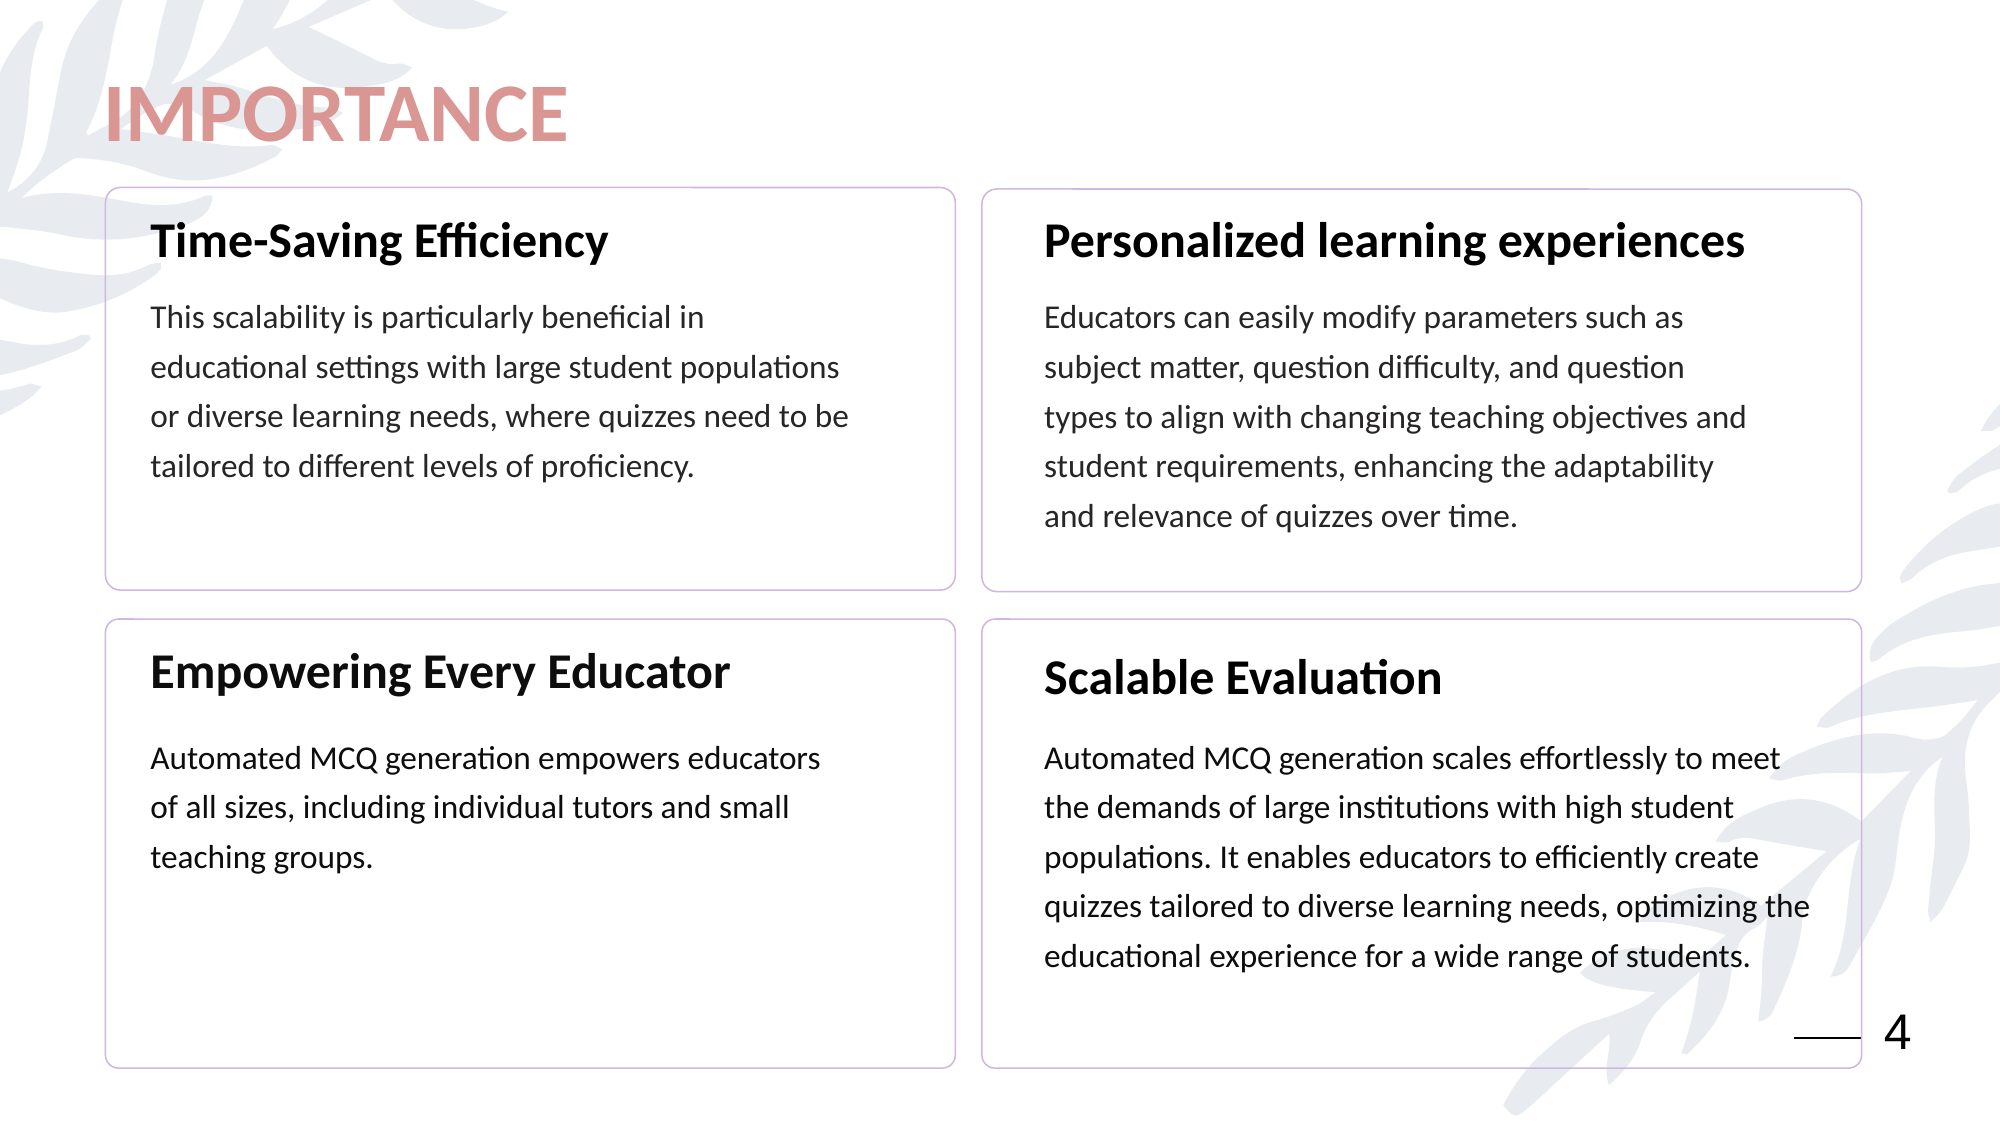

IMPORTANCE

Time-Saving Efficiency
Personalized learning experiences
This scalability is particularly beneficial in educational settings with large student populations or diverse learning needs, where quizzes need to be tailored to different levels of proficiency.
Educators can easily modify parameters such as subject matter, question difficulty, and question types to align with changing teaching objectives and student requirements, enhancing the adaptability and relevance of quizzes over time.

Empowering Every Educator
Scalable Evaluation

Automated MCQ generation scales effortlessly to meet the demands of large institutions with high student populations. It enables educators to efficiently create quizzes tailored to diverse learning needs, optimizing the educational experience for a wide range of students.
Automated MCQ generation empowers educators of all sizes, including individual tutors and small teaching groups.
4